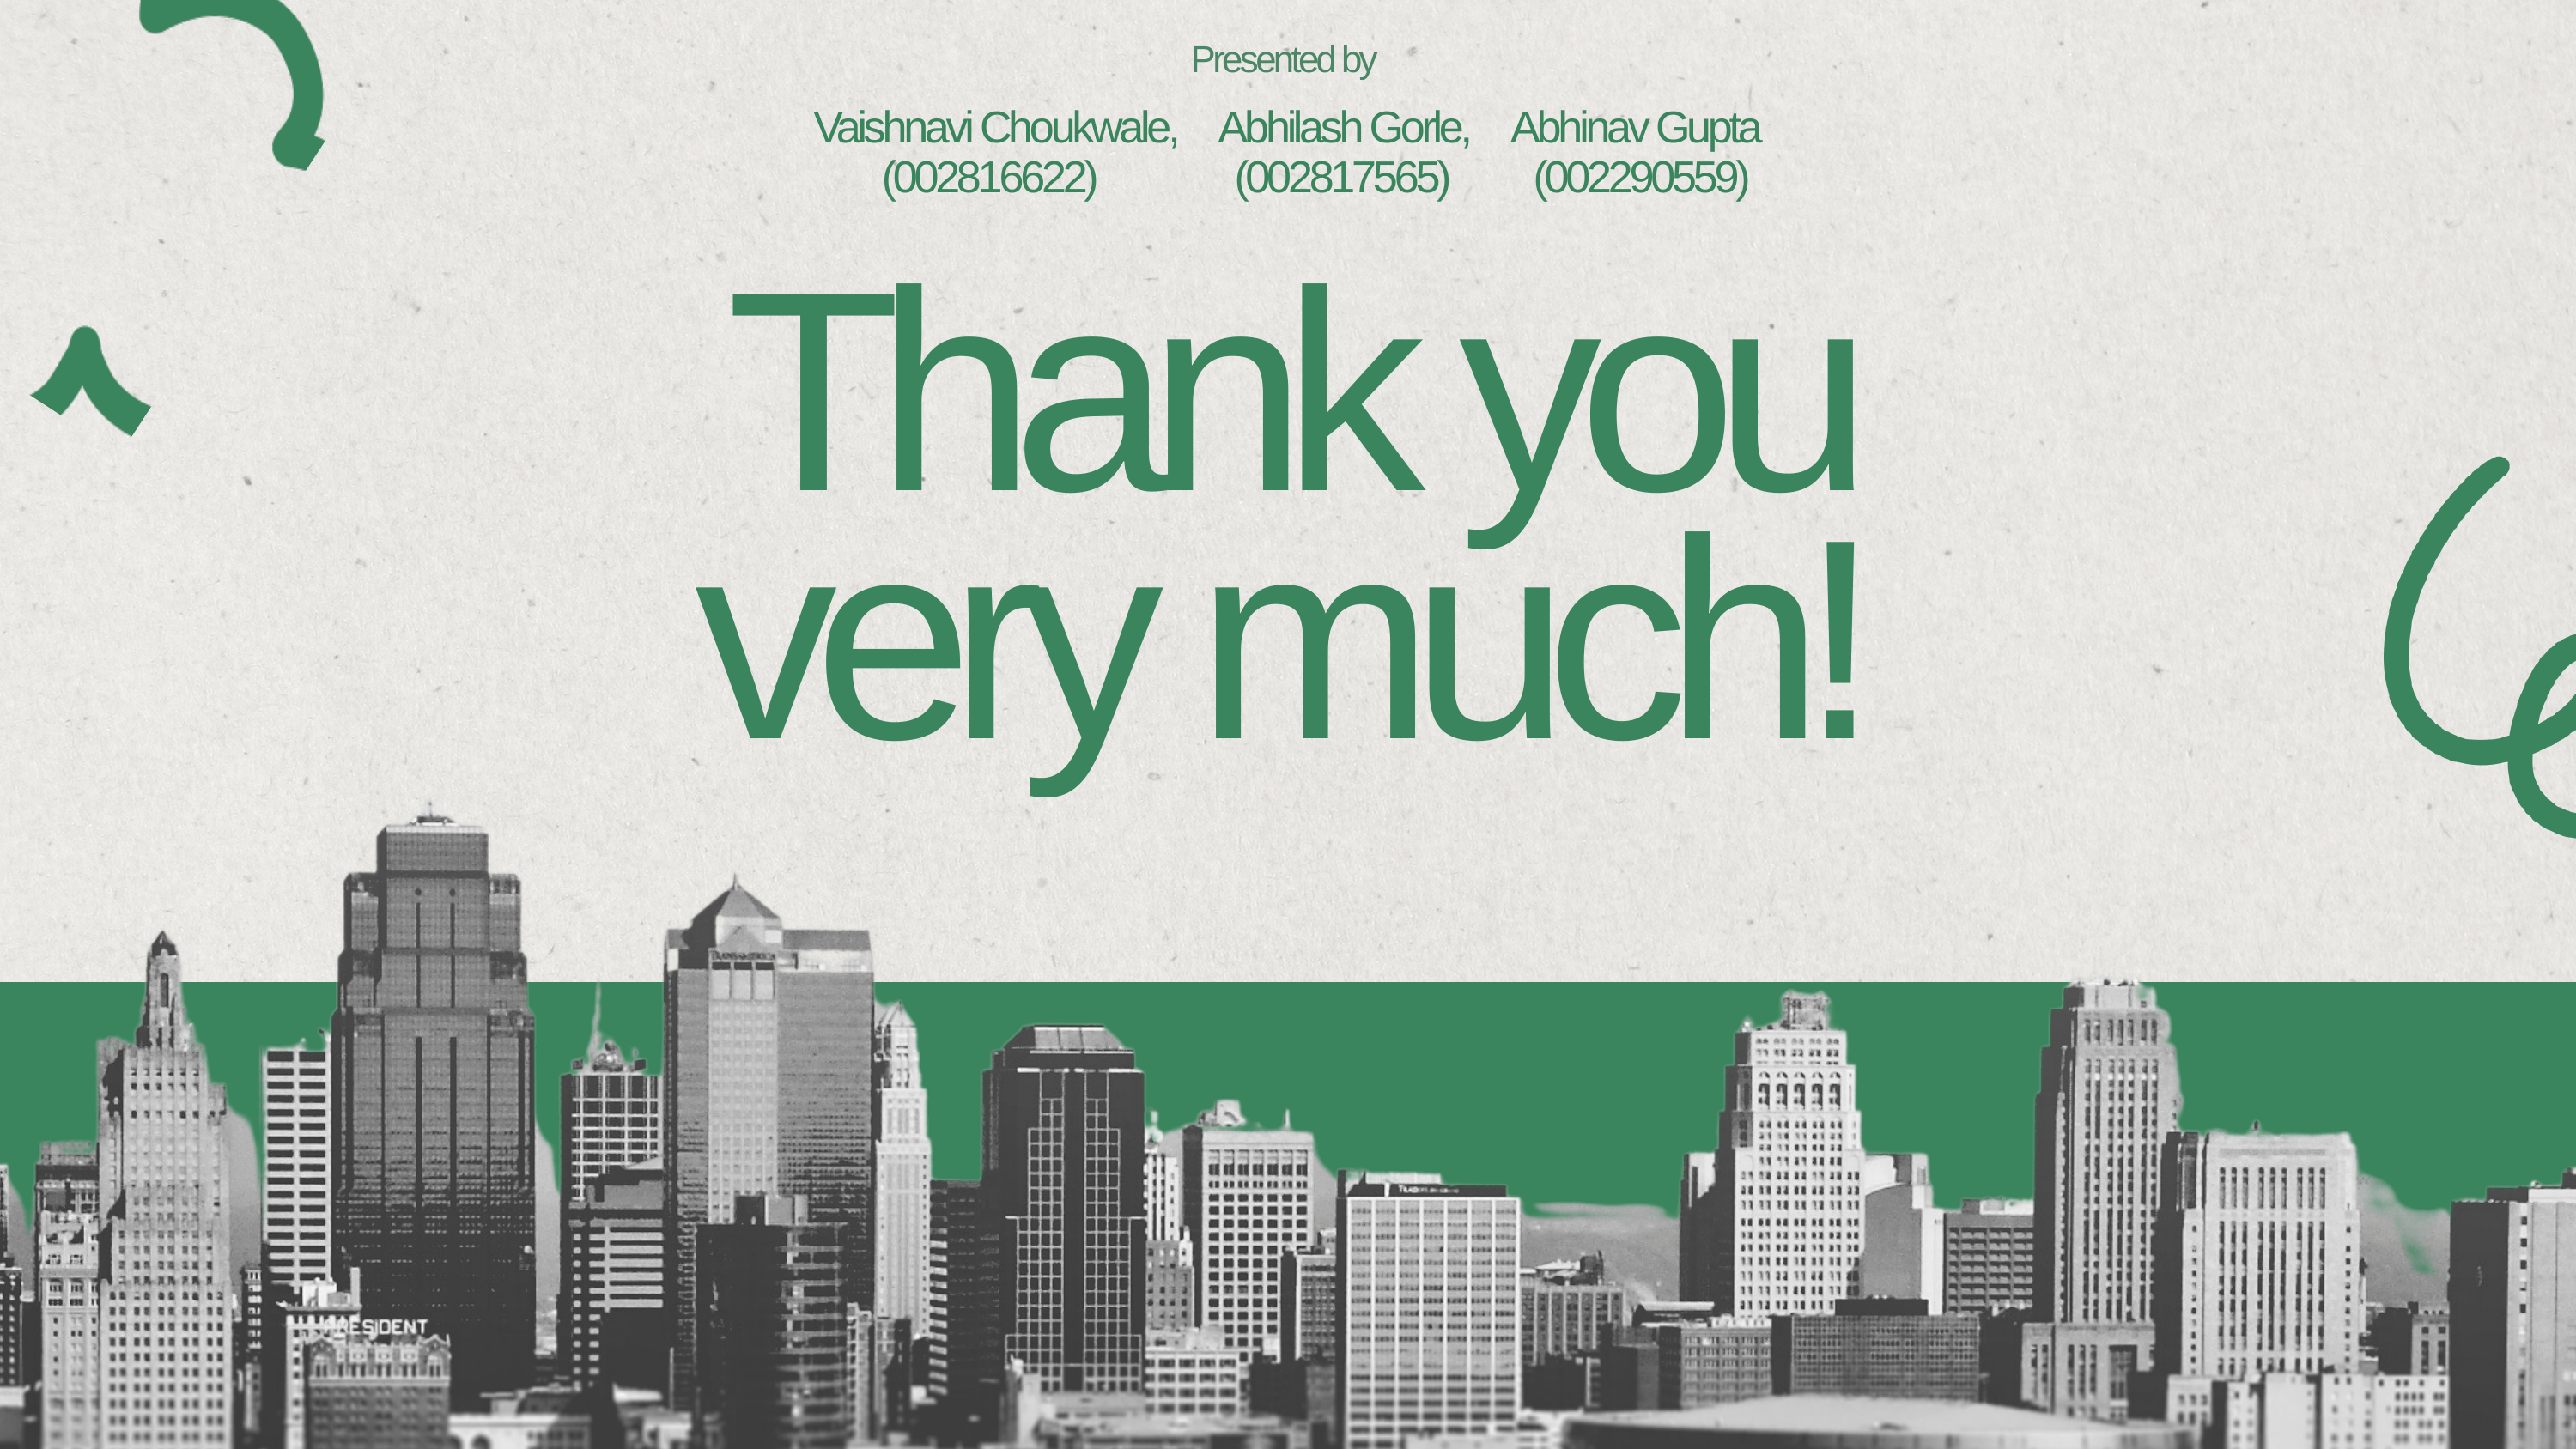

Presented by
Vaishnavi Choukwale,     Abhilash Gorle,     Abhinav Gupta
(002816622)
(002817565)
(002290559)
Thank you very much!